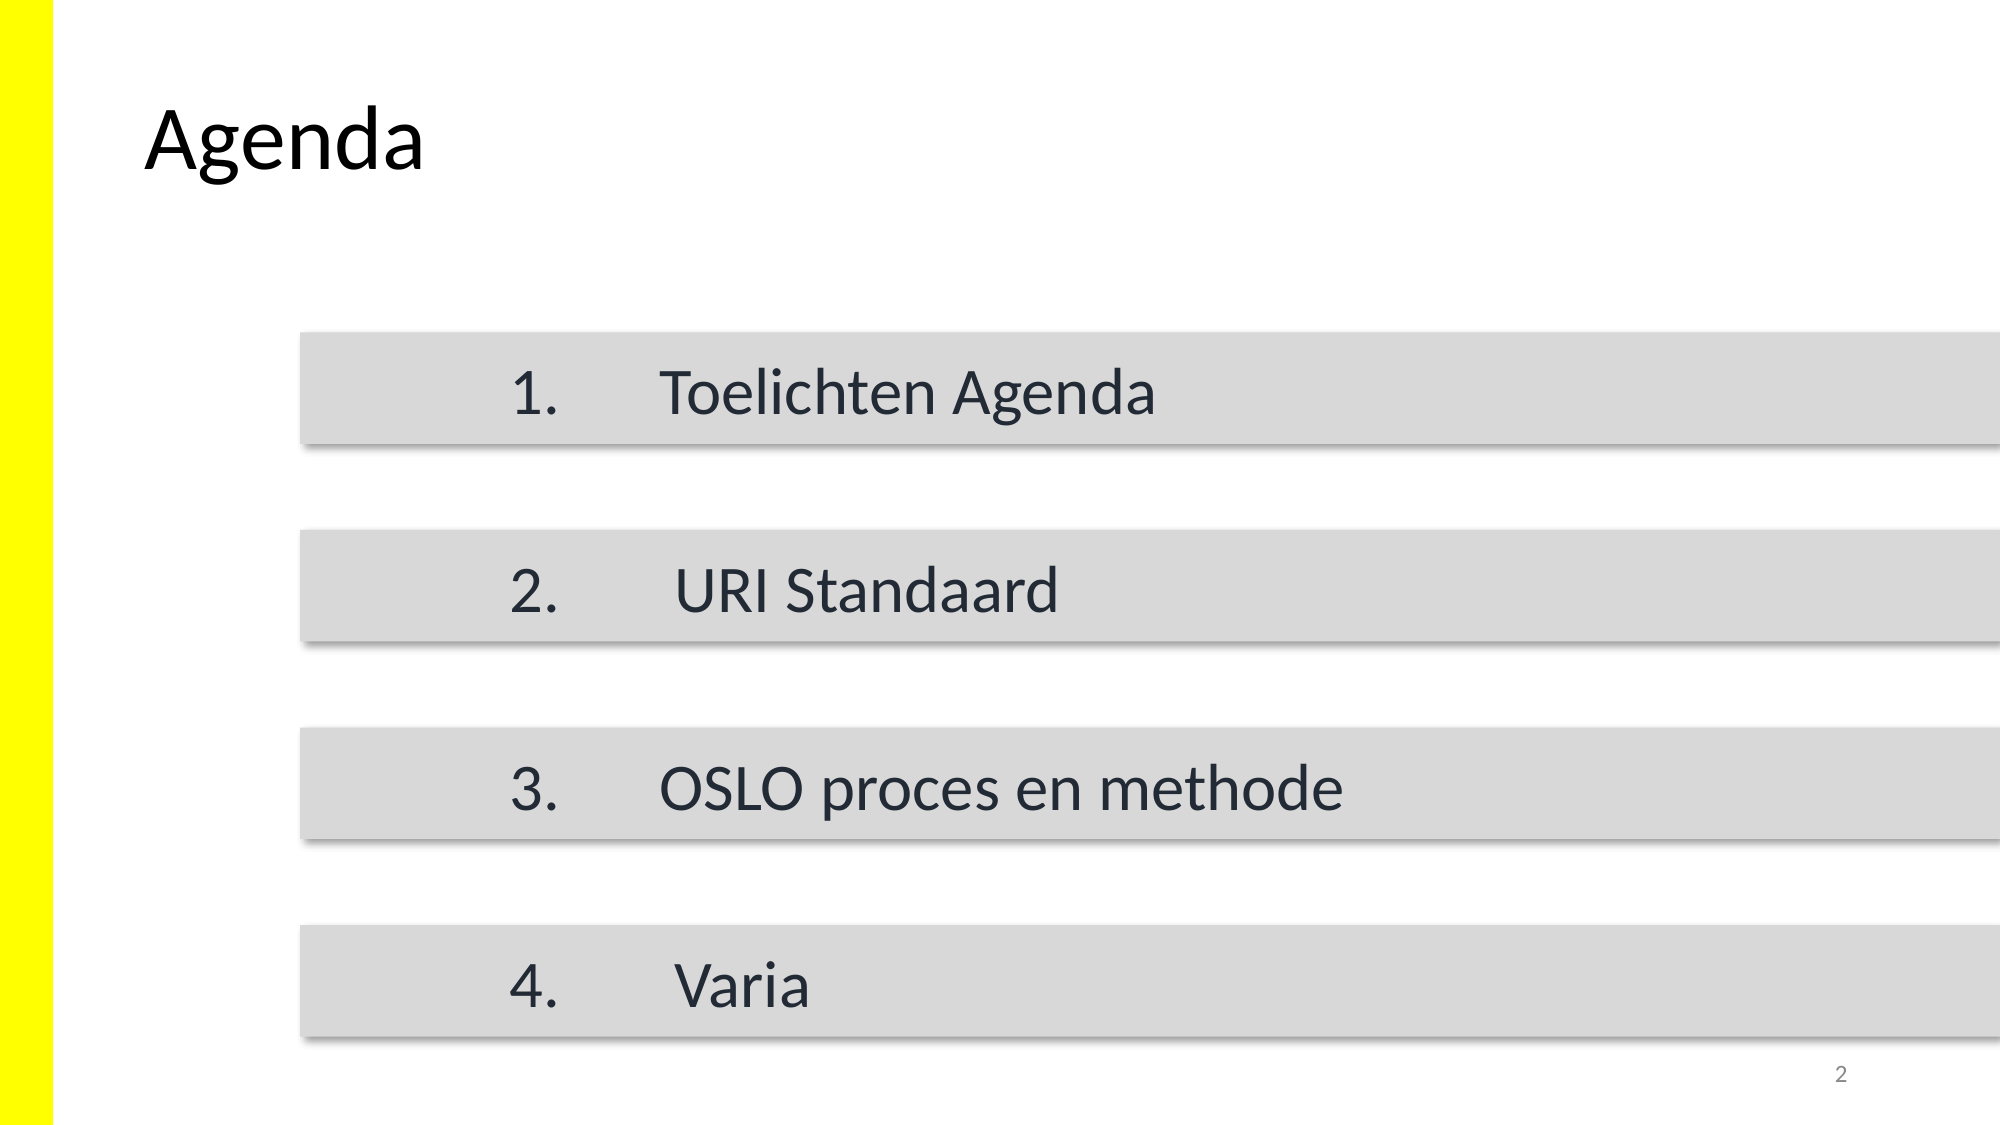

# Agenda
		1. 	Toelichten Agenda
		2.	 URI Standaard
		3.	OSLO proces en methode
		4.	 Varia
2